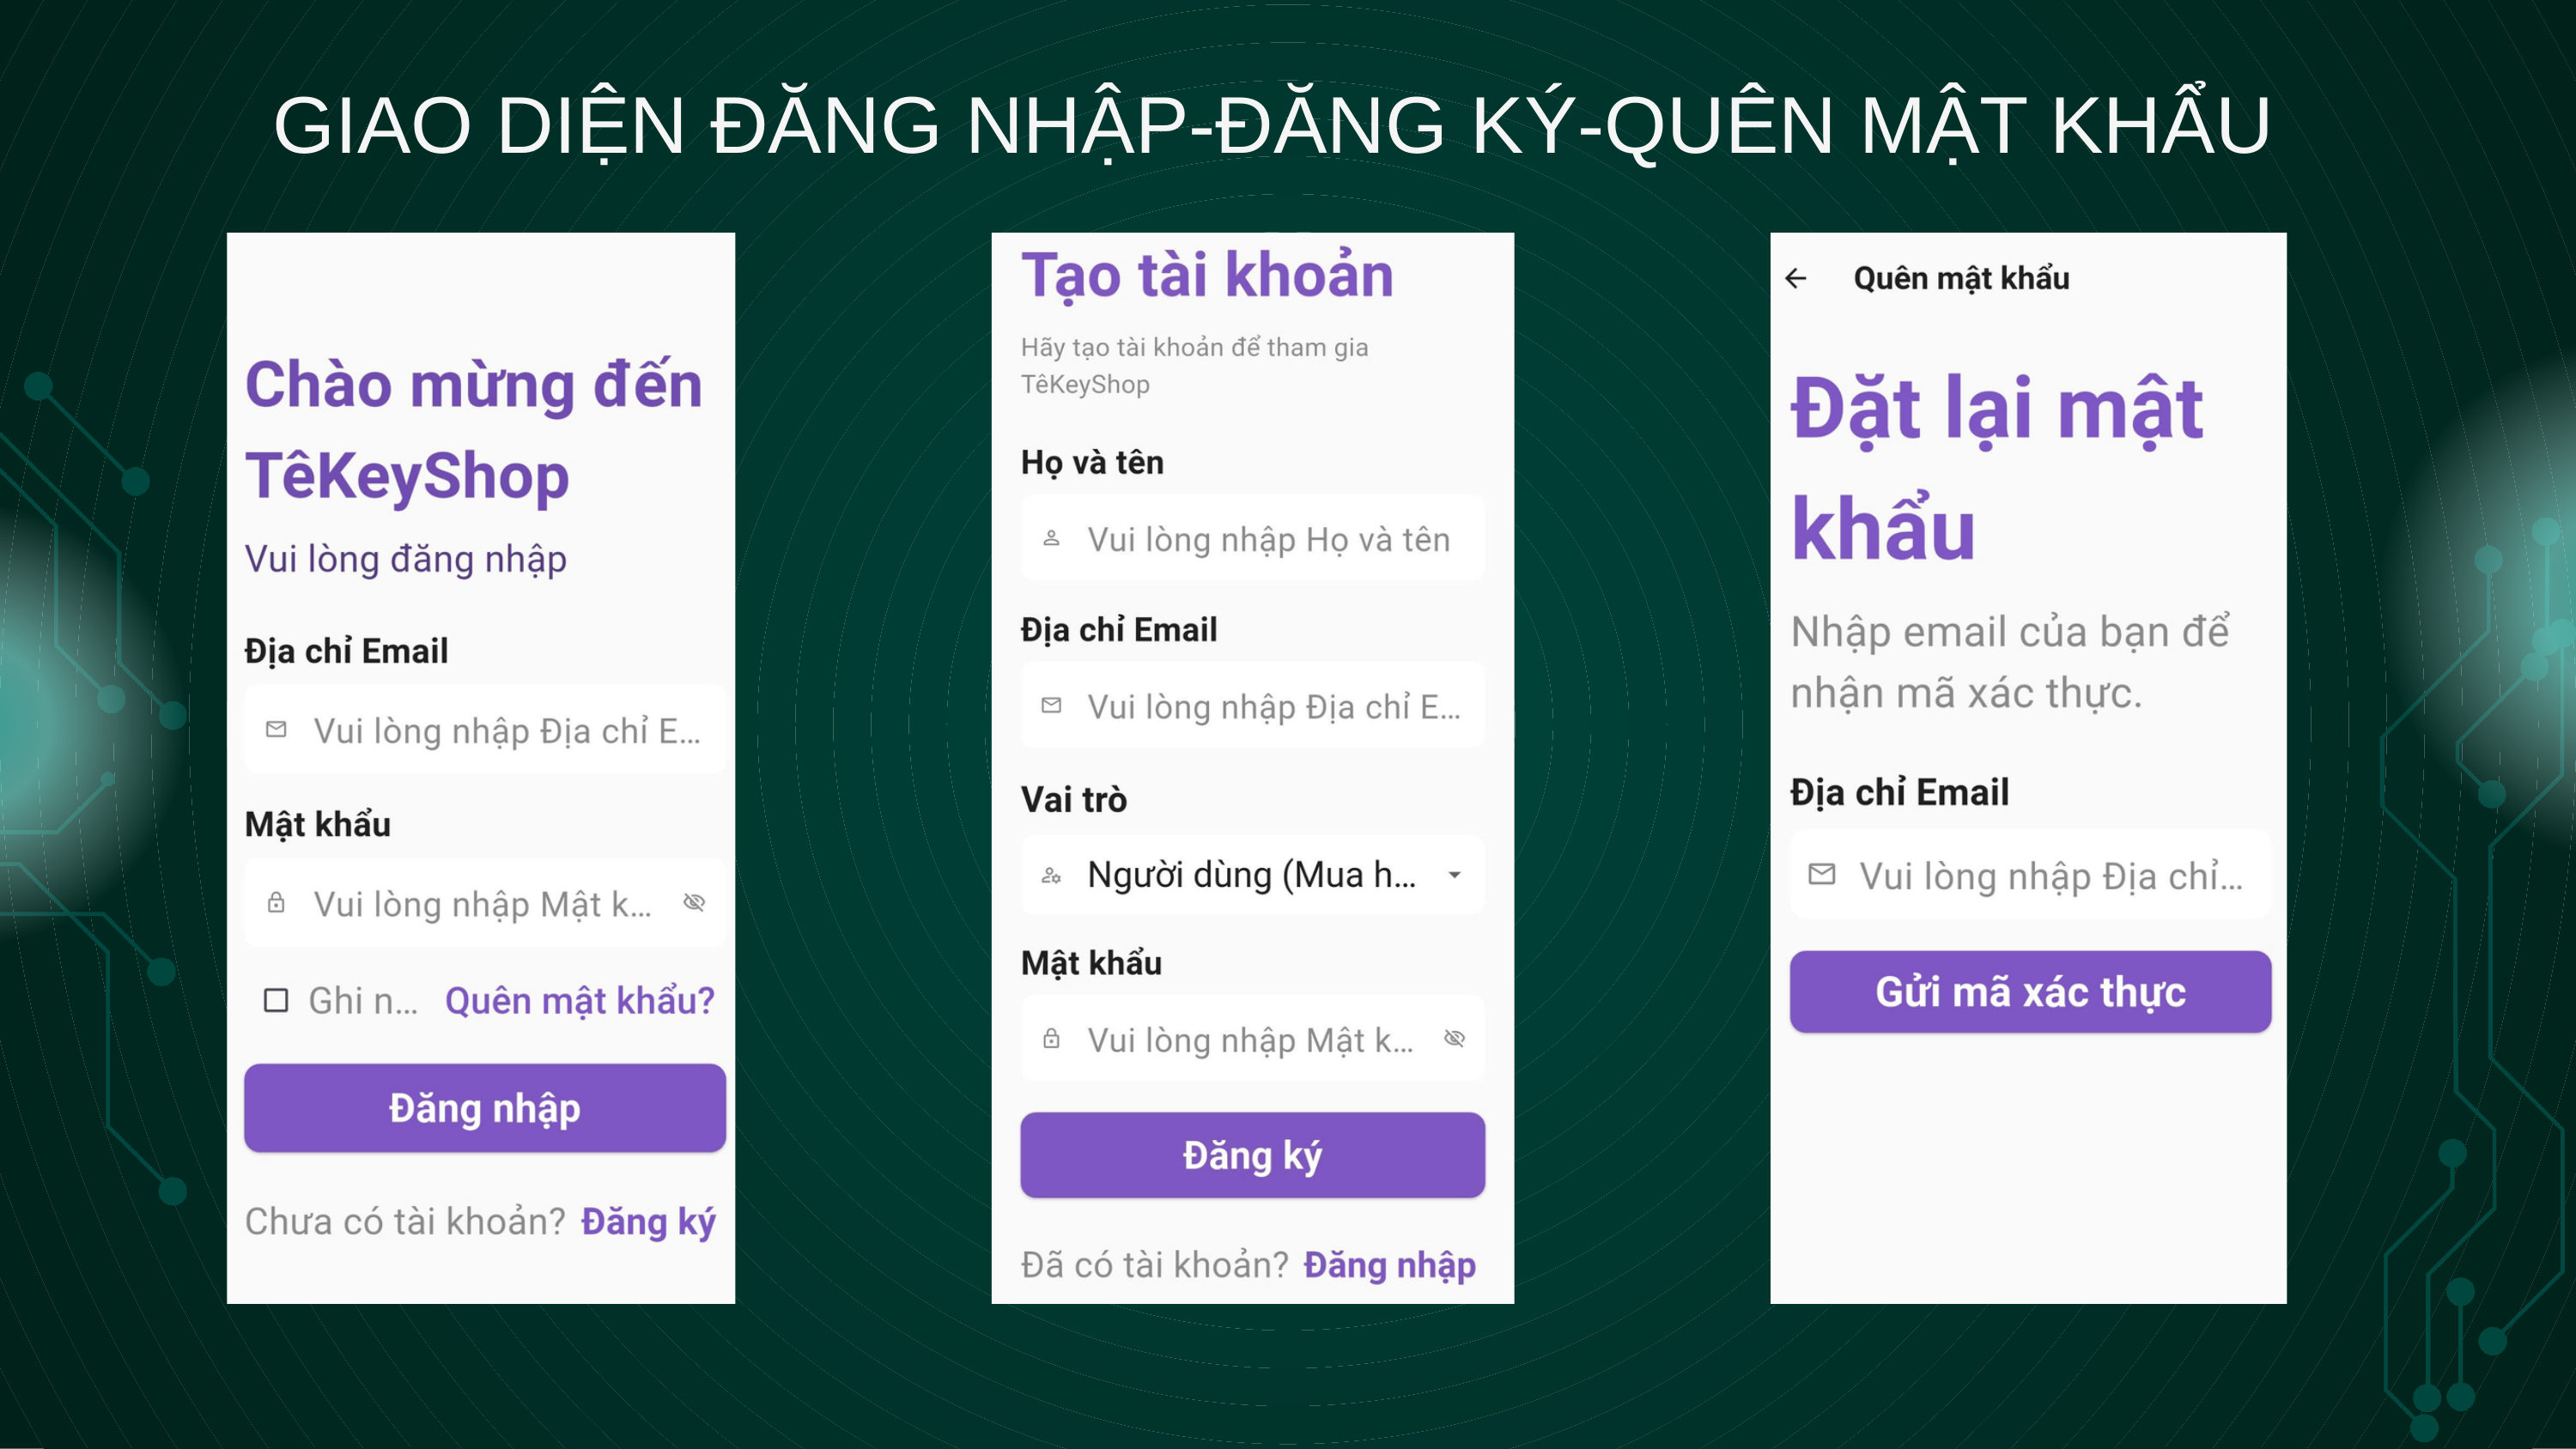

GIAO DIỆN ĐĂNG NHẬP-ĐĂNG KÝ-QUÊN MẬT KHẨU